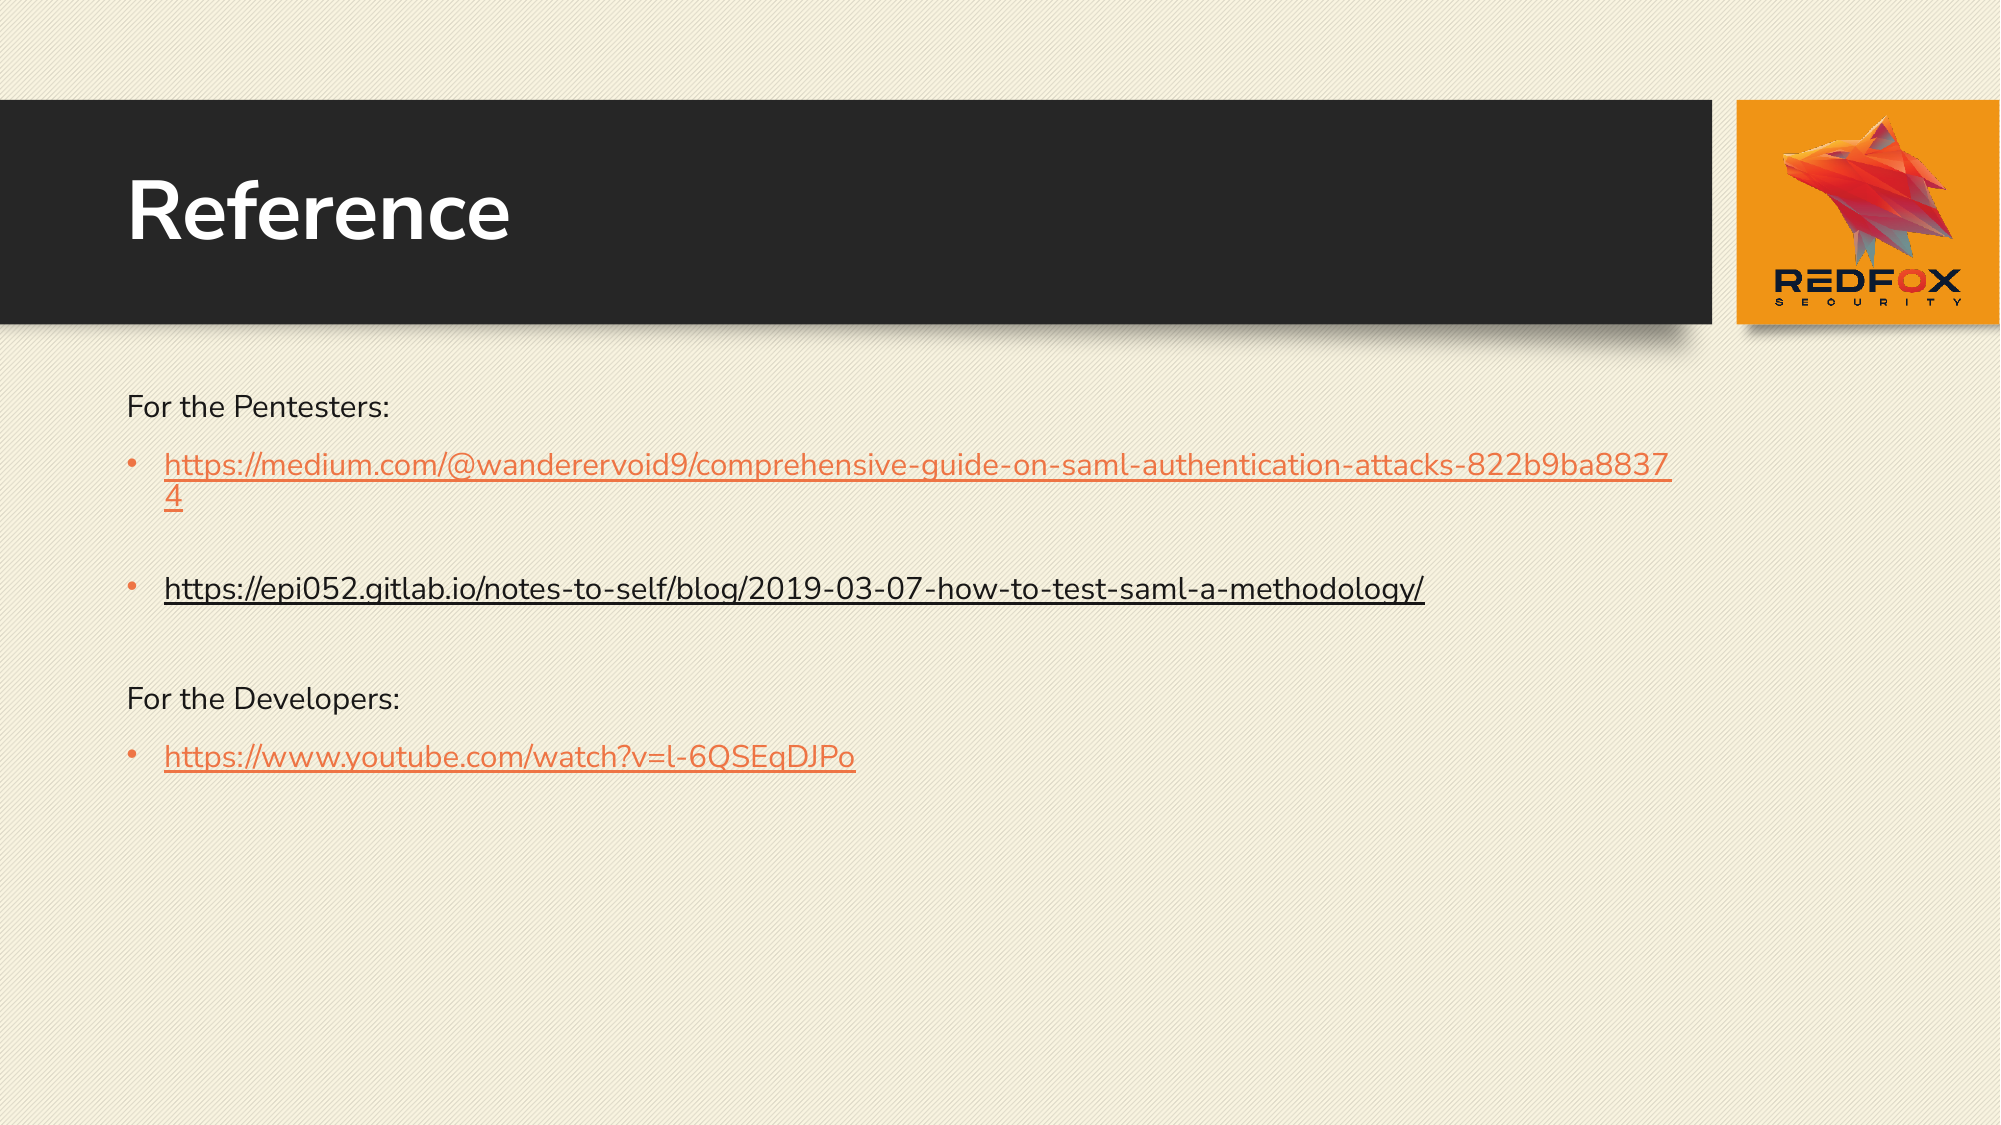

# Reference
For the Pentesters:
https://medium.com/@wanderervoid9/comprehensive-guide-on-saml-authentication-attacks-822b9ba88374
https://epi052.gitlab.io/notes-to-self/blog/2019-03-07-how-to-test-saml-a-methodology/

For the Developers:
https://www.youtube.com/watch?v=l-6QSEqDJPo